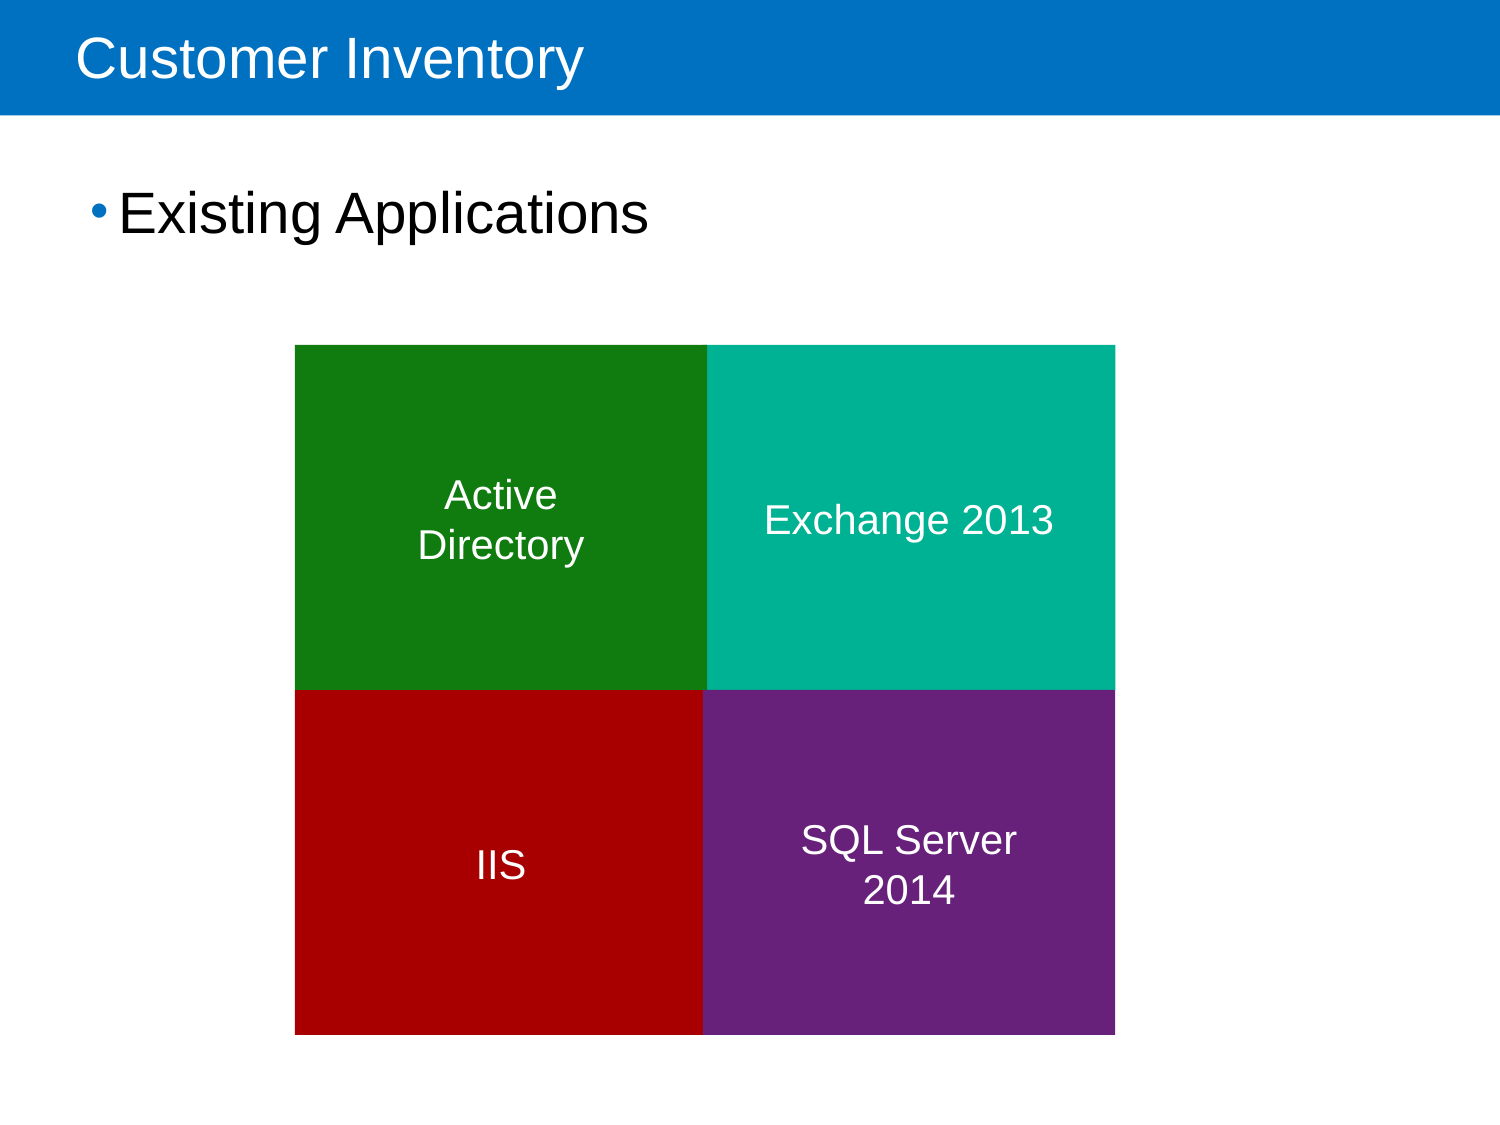

# Customer Inventory
Existing Applications
Active Directory
Exchange 2013
IIS
SQL Server 2014